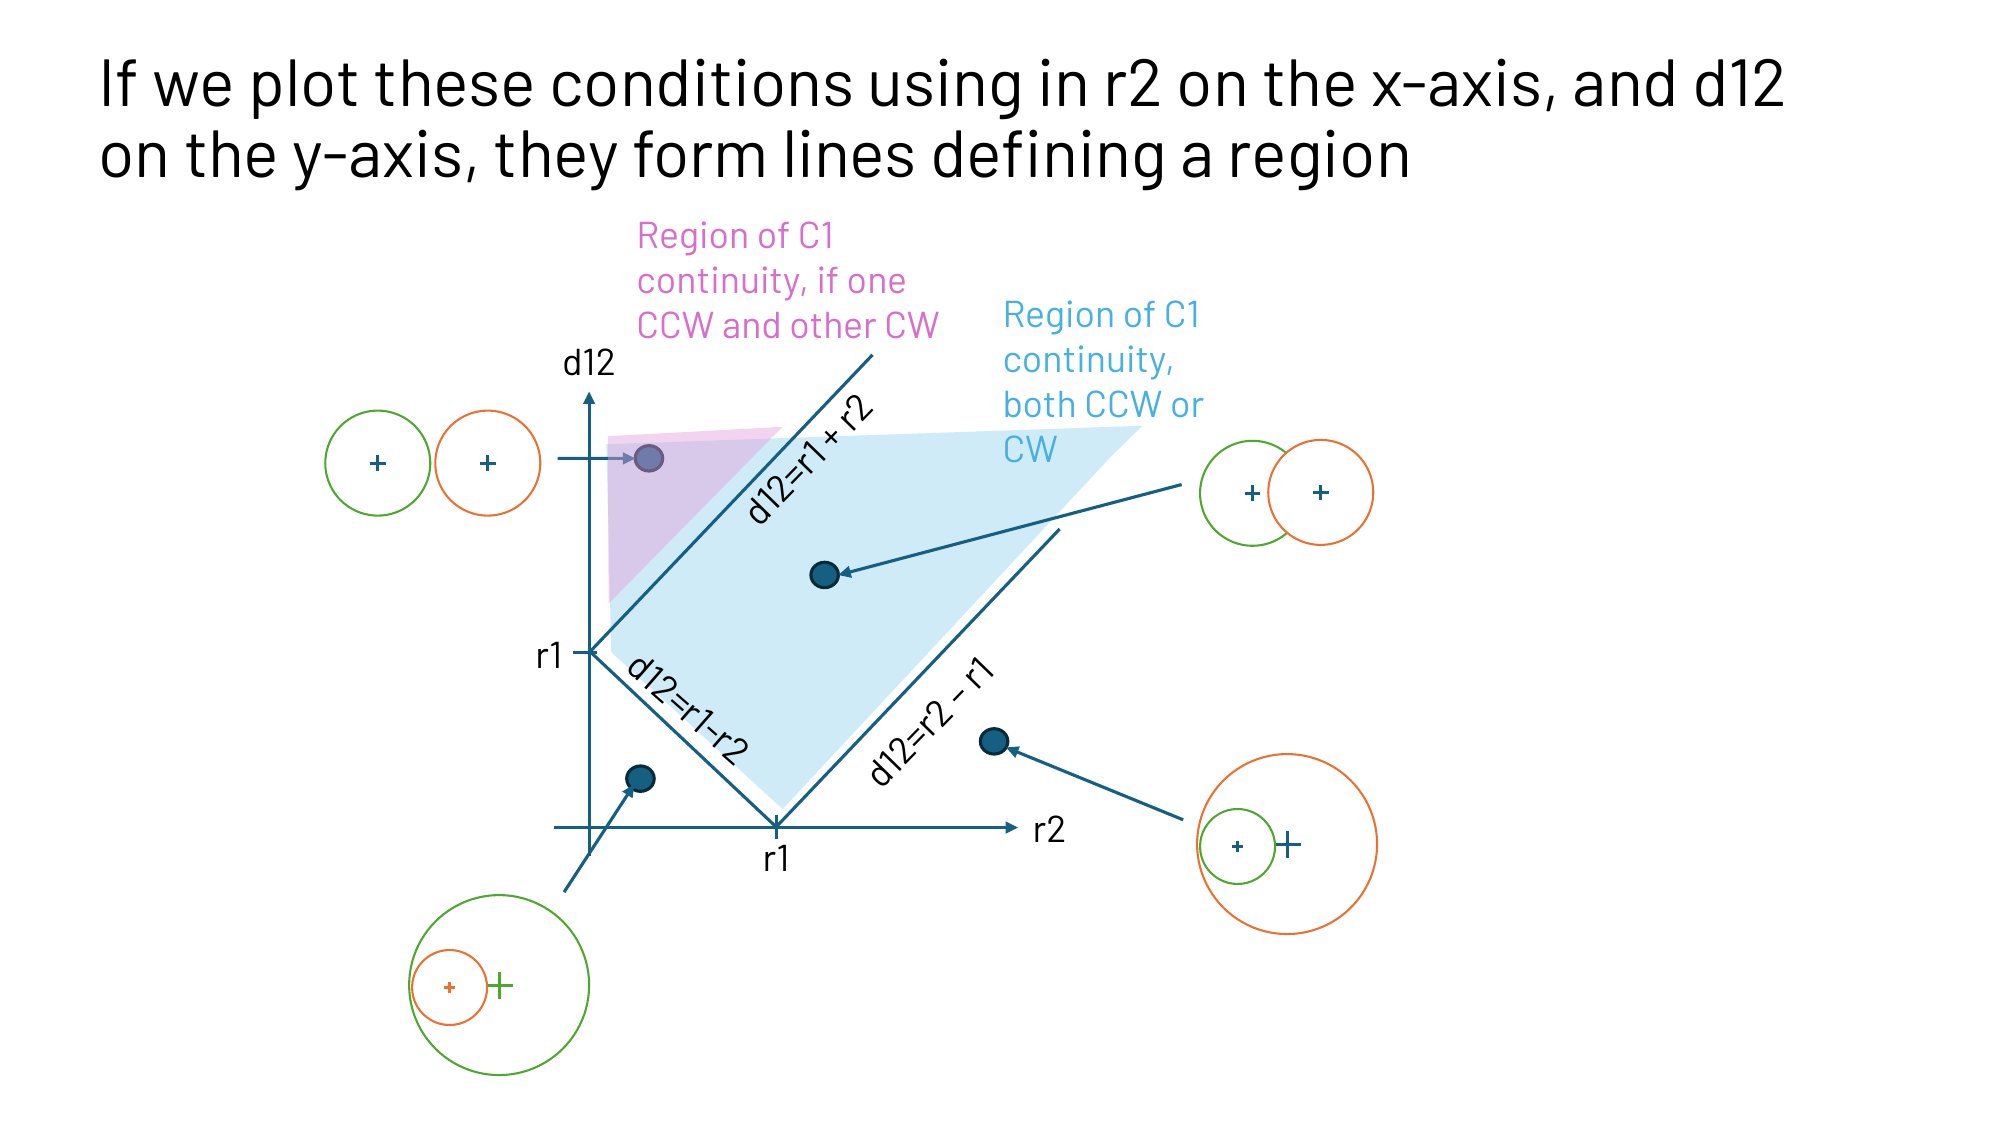

# If we plot these conditions using in r2 on the x-axis, and d12 on the y-axis, they form lines defining a region
Region of C1 continuity, if one CCW and other CW
Region of C1 continuity, both CCW or CW
d12
d12=r1 + r2

r1
d12=r2 – r1
d12=r1-r2

r2

r1